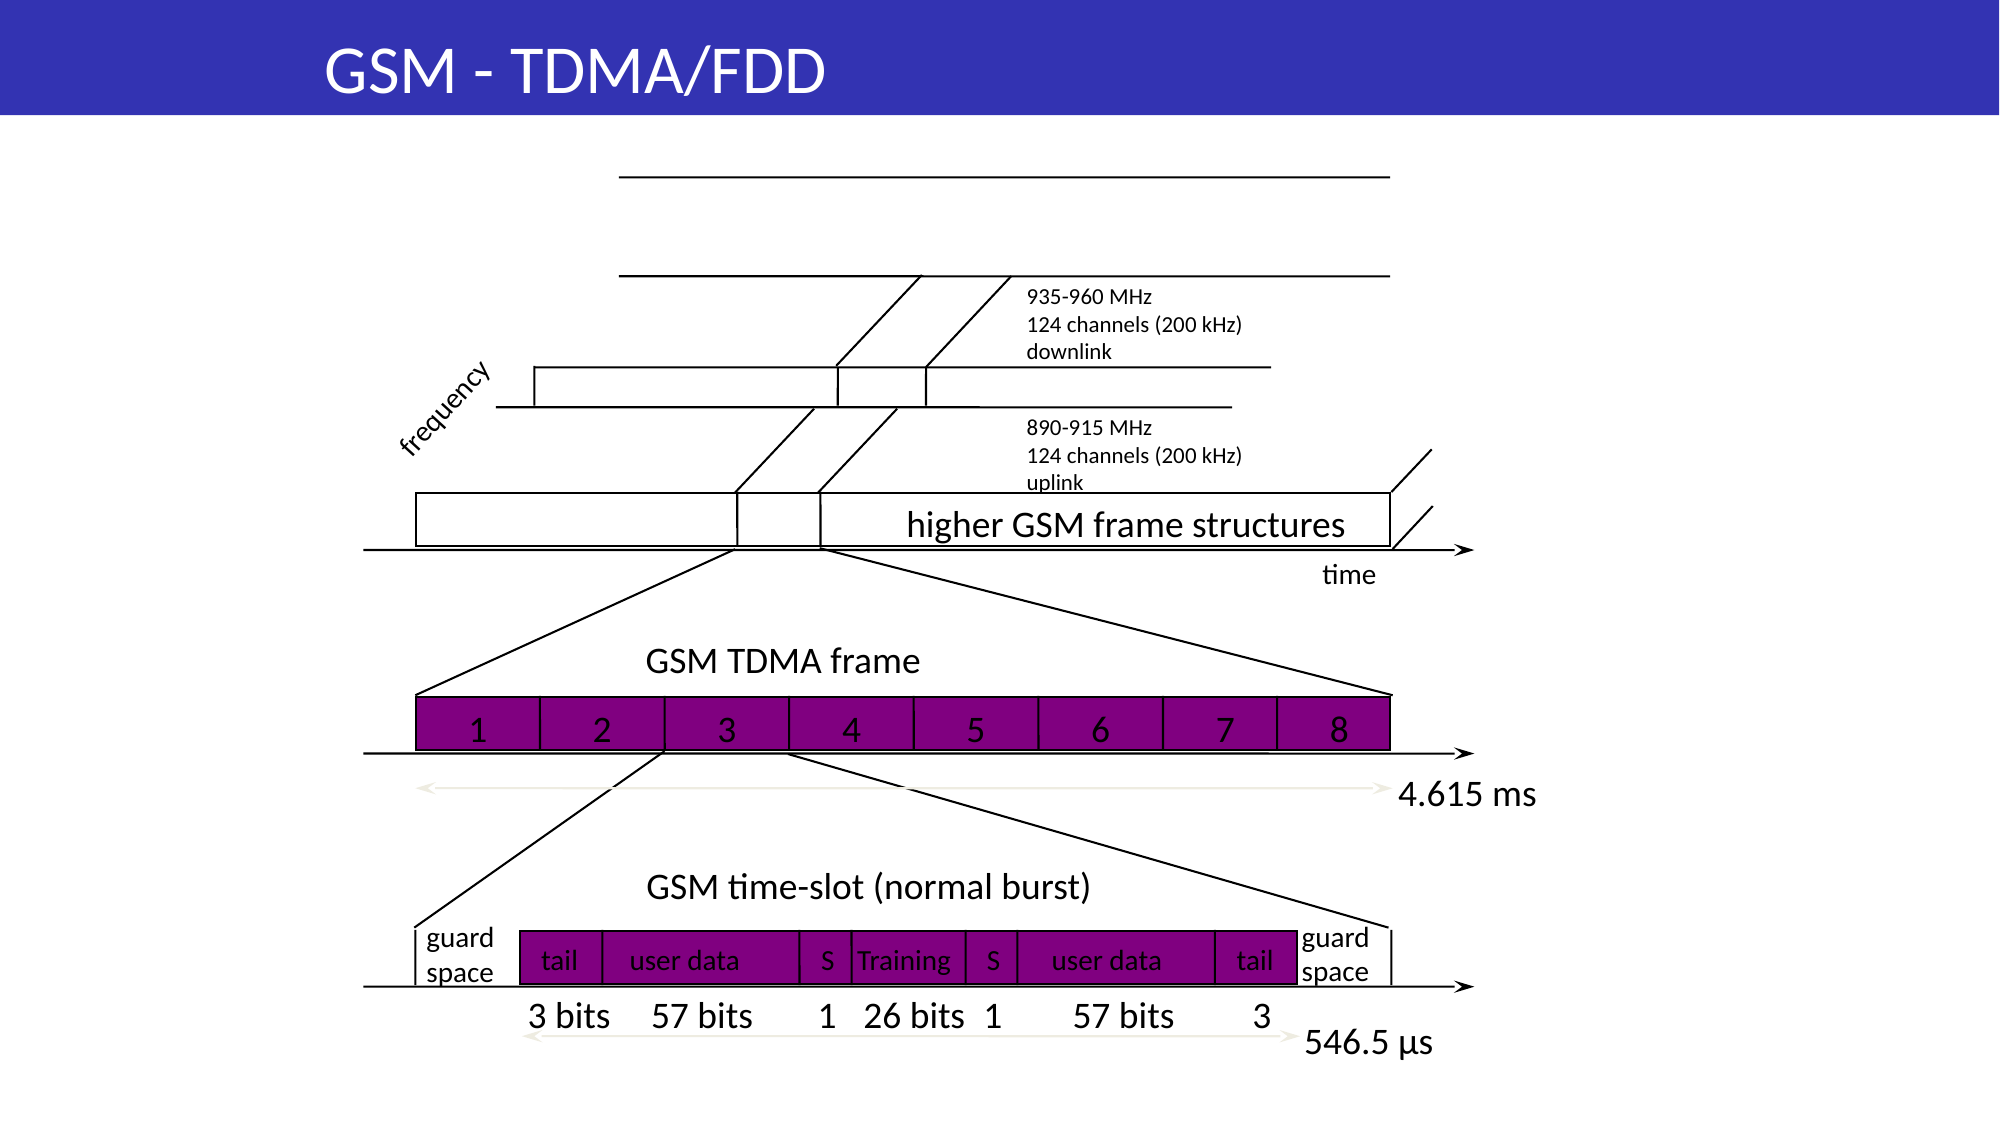

# GSM - TDMA/FDD

935-960 MHz
124 channels (200 kHz)
downlink

frequency
890-915 MHz
124 channels (200 kHz)
uplink

higher GSM frame structures

time

GSM TDMA frame

5
7
8
1
2
4
6
3

4.615 ms

GSM time-slot (normal burst)
guard
space
guard
space

S
user data
tail
tail
user data
S
Training
1
3
1
57 bits
3 bits
57 bits
26 bits

546.5 µs